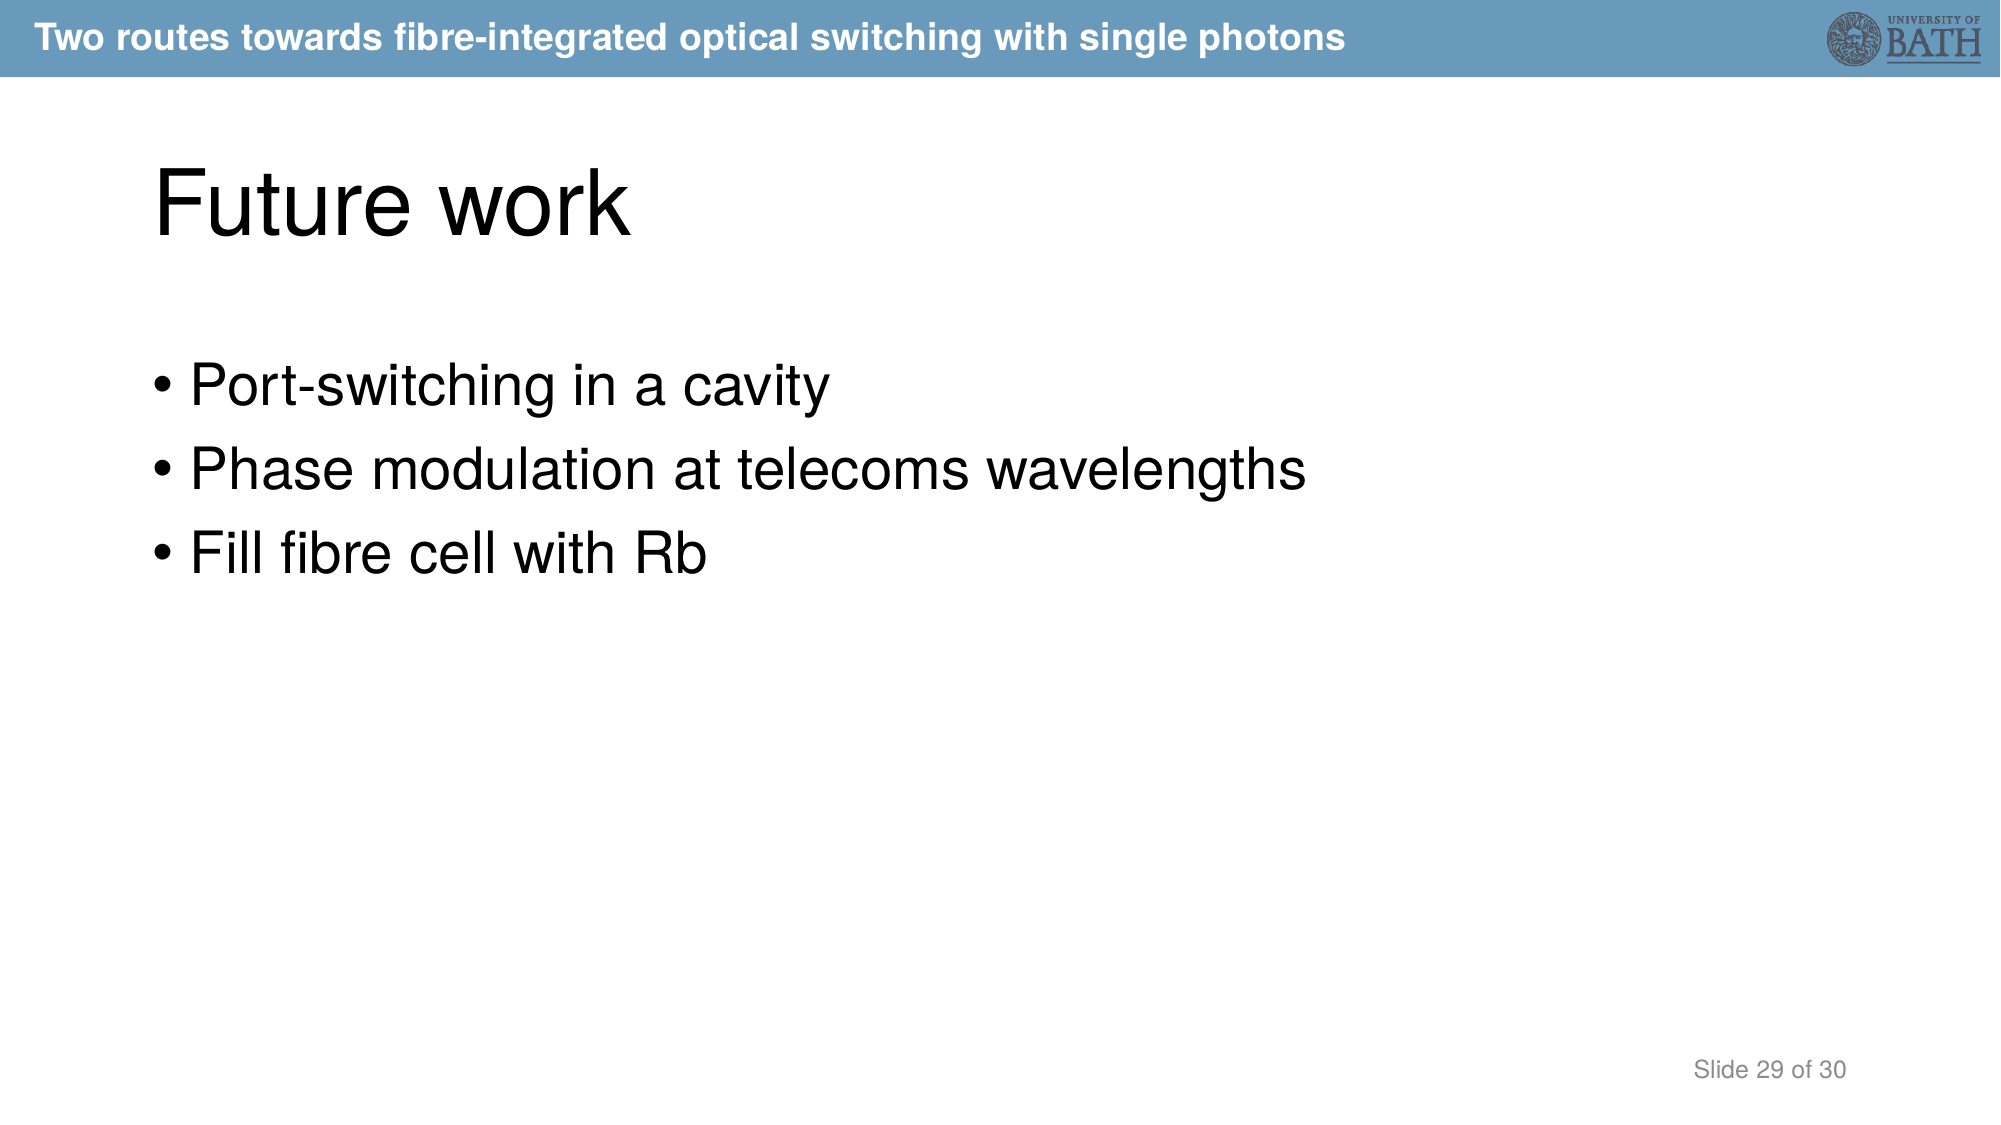

# Future work
Port-switching in a cavity
Phase modulation at telecoms wavelengths
Fill fibre cell with Rb